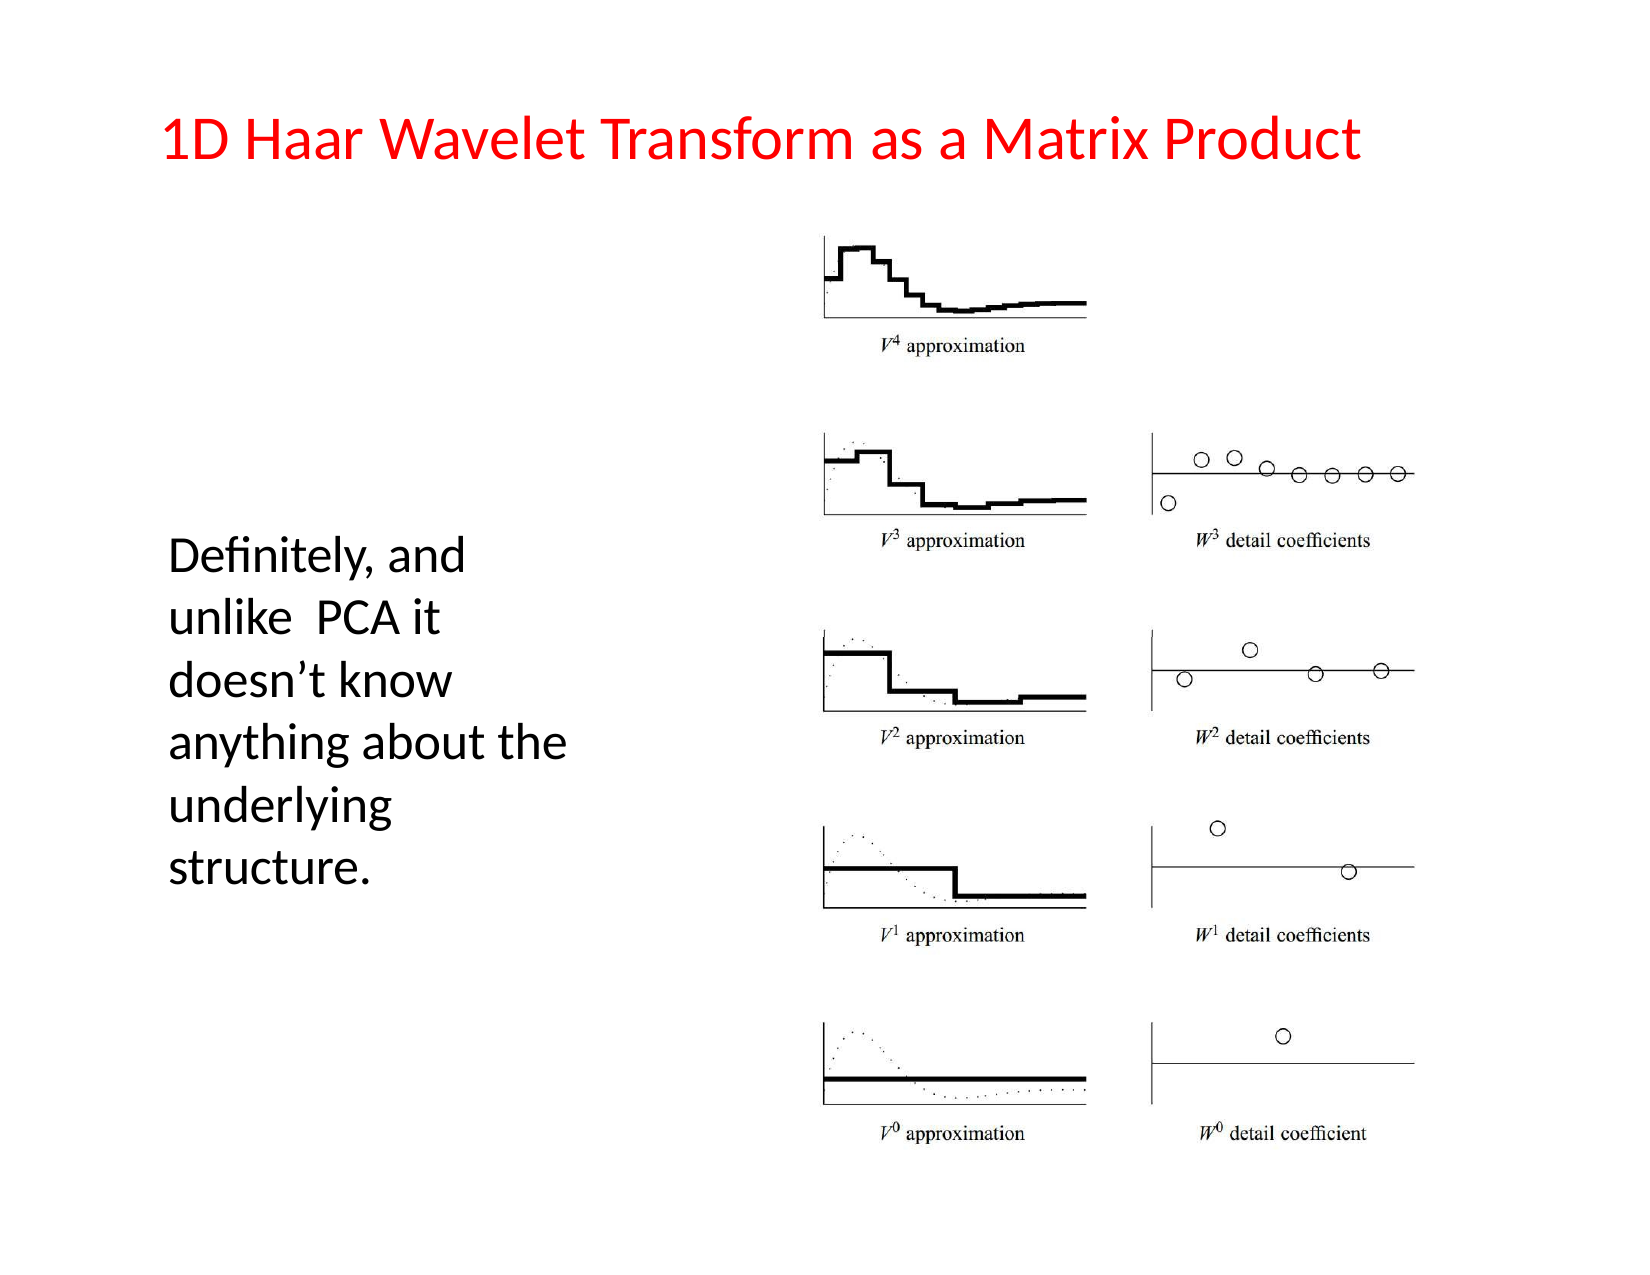

# 1D Haar Wavelet Transform as a Matrix Product

Definitely, and unlike  PCA it doesn’t know  anything about the  underlying structure.